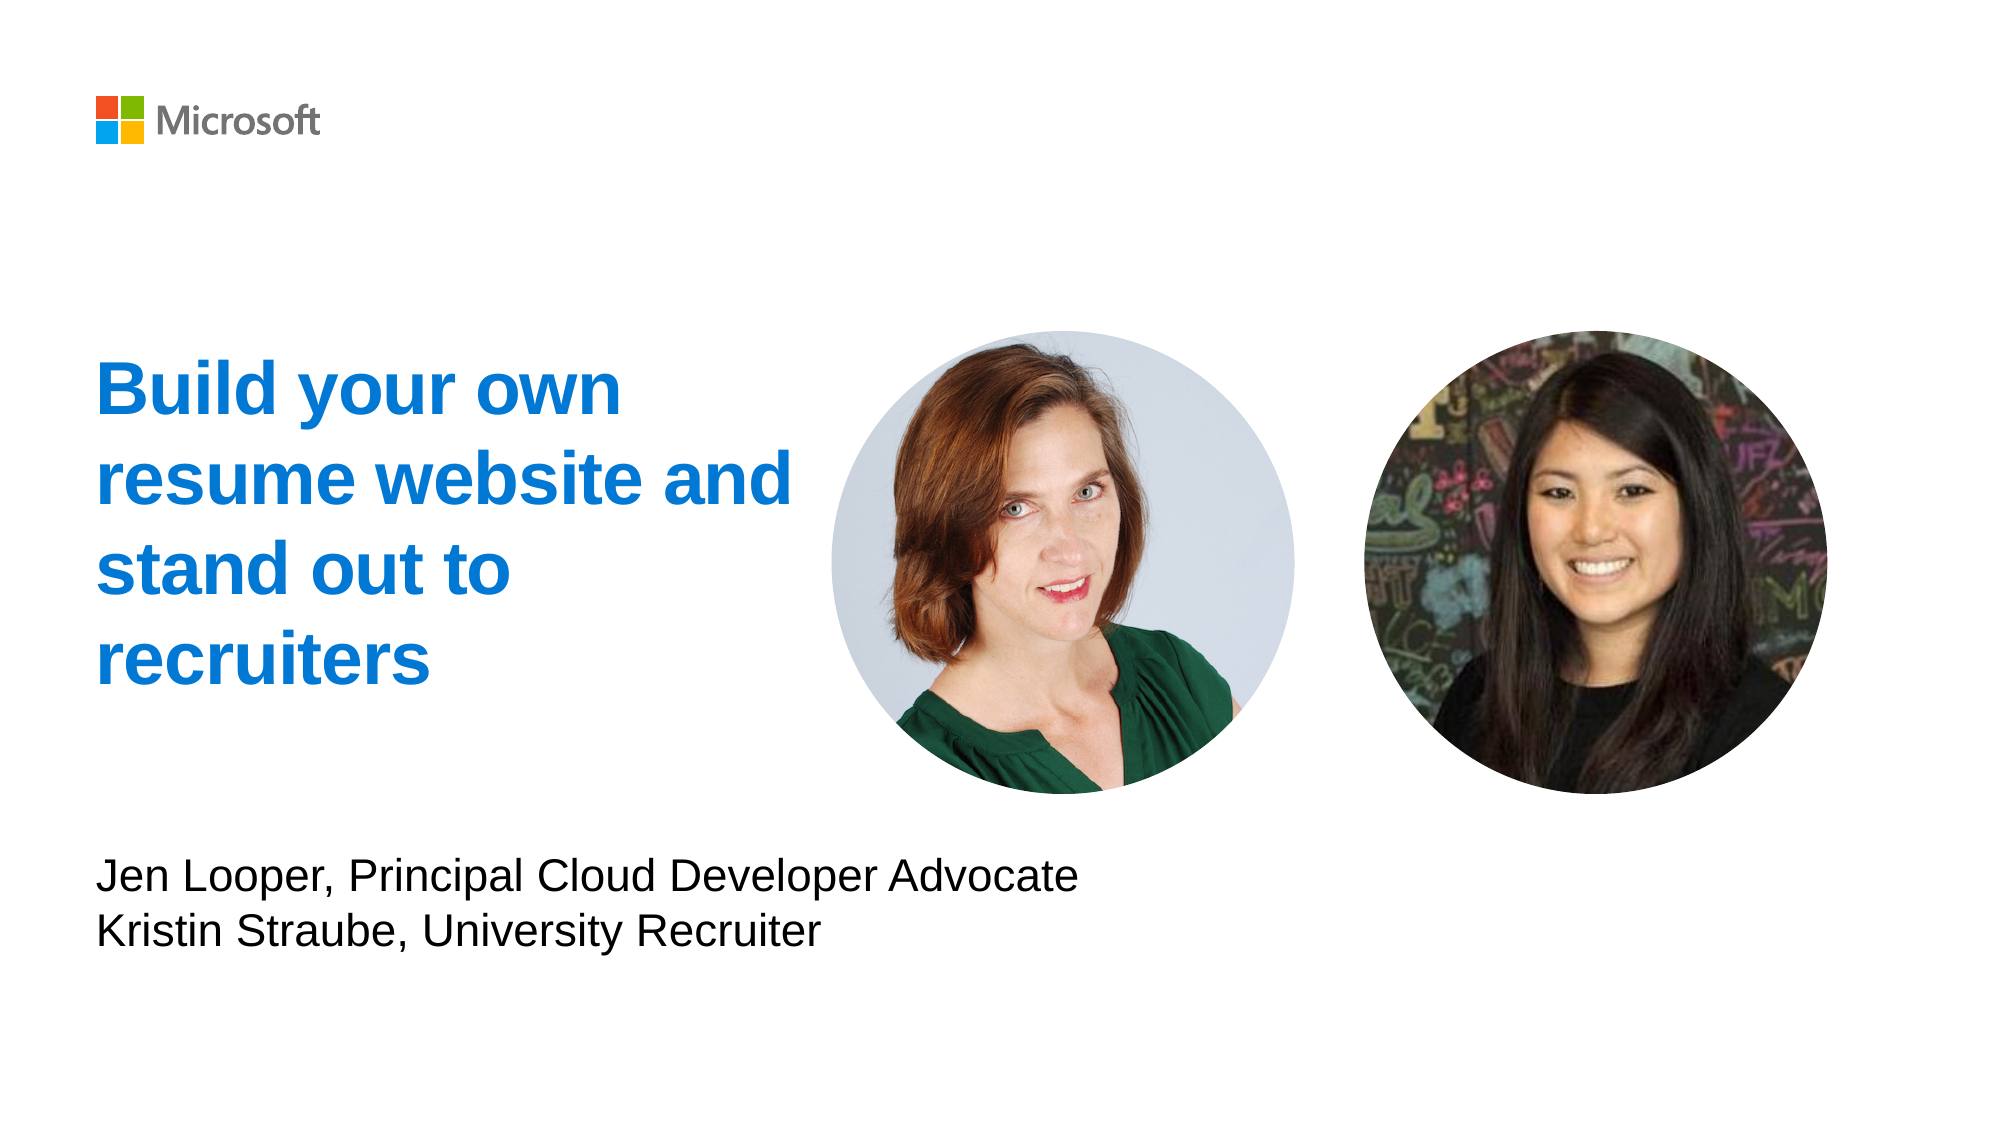

# Build your own resume website and stand out to recruiters
Jen Looper, Principal Cloud Developer Advocate
Kristin Straube, University Recruiter